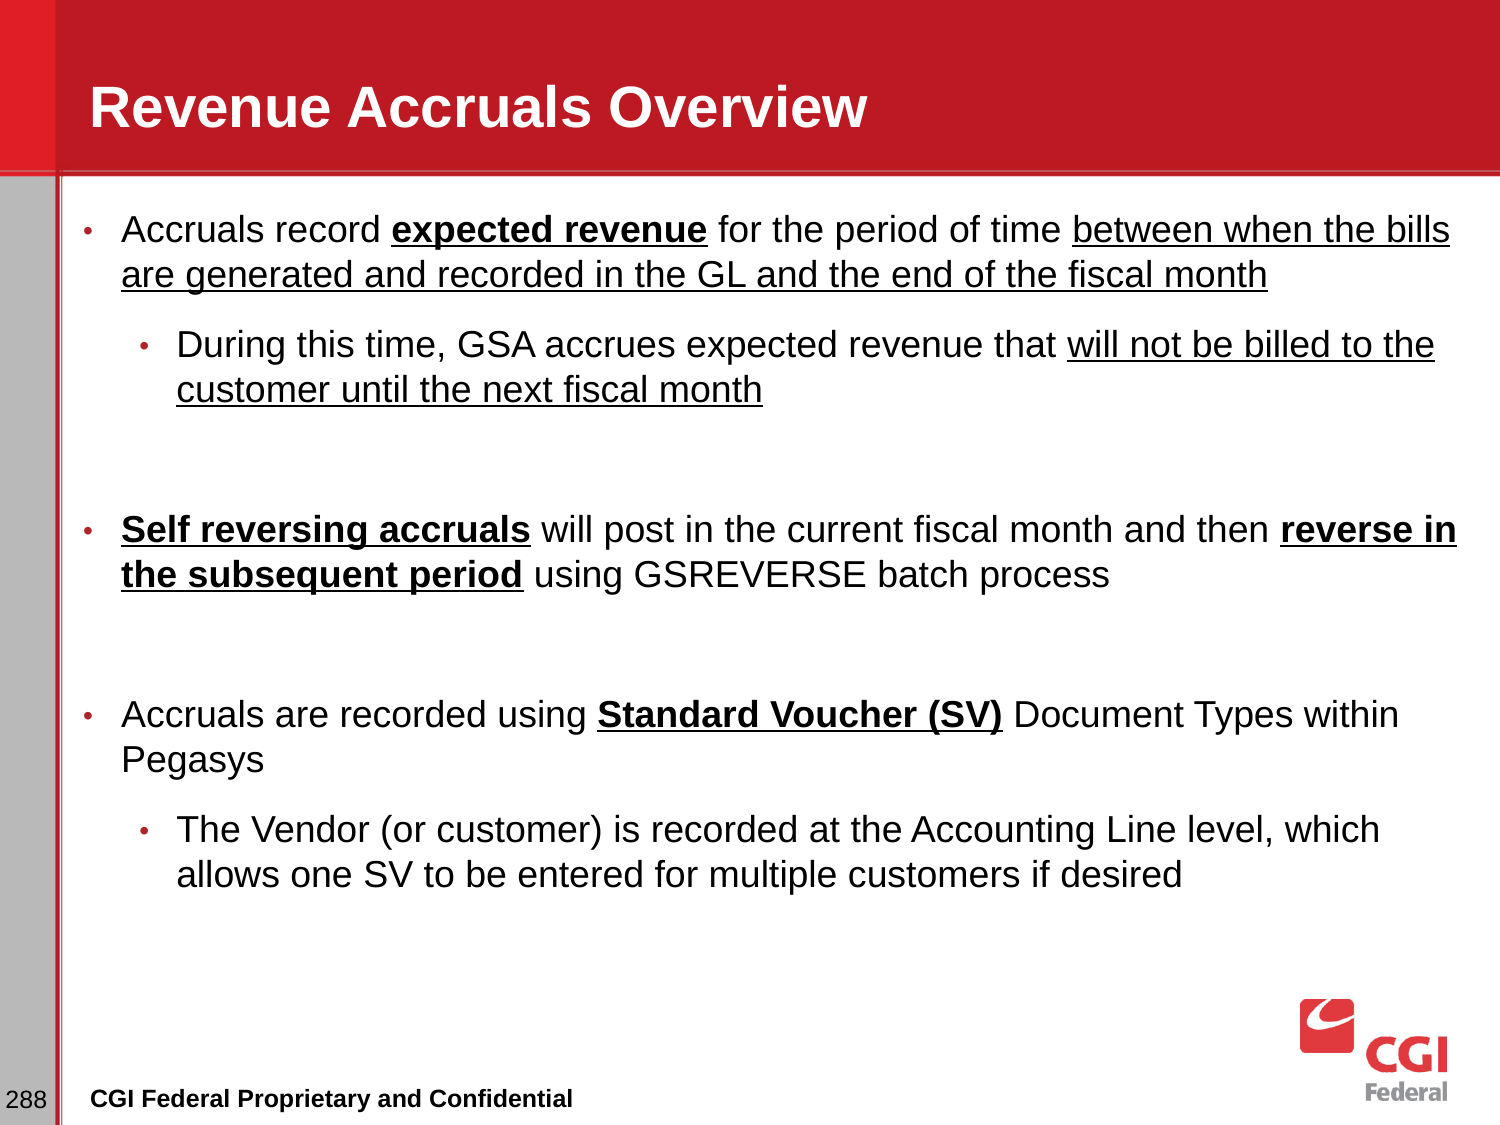

# Revenue Accruals Overview
Accruals record expected revenue for the period of time between when the bills are generated and recorded in the GL and the end of the fiscal month
During this time, GSA accrues expected revenue that will not be billed to the customer until the next fiscal month

Self reversing accruals will post in the current fiscal month and then reverse in the subsequent period using GSREVERSE batch process

Accruals are recorded using Standard Voucher (SV) Document Types within Pegasys
The Vendor (or customer) is recorded at the Accounting Line level, which allows one SV to be entered for multiple customers if desired

CGI Federal Proprietary and Confidential
288